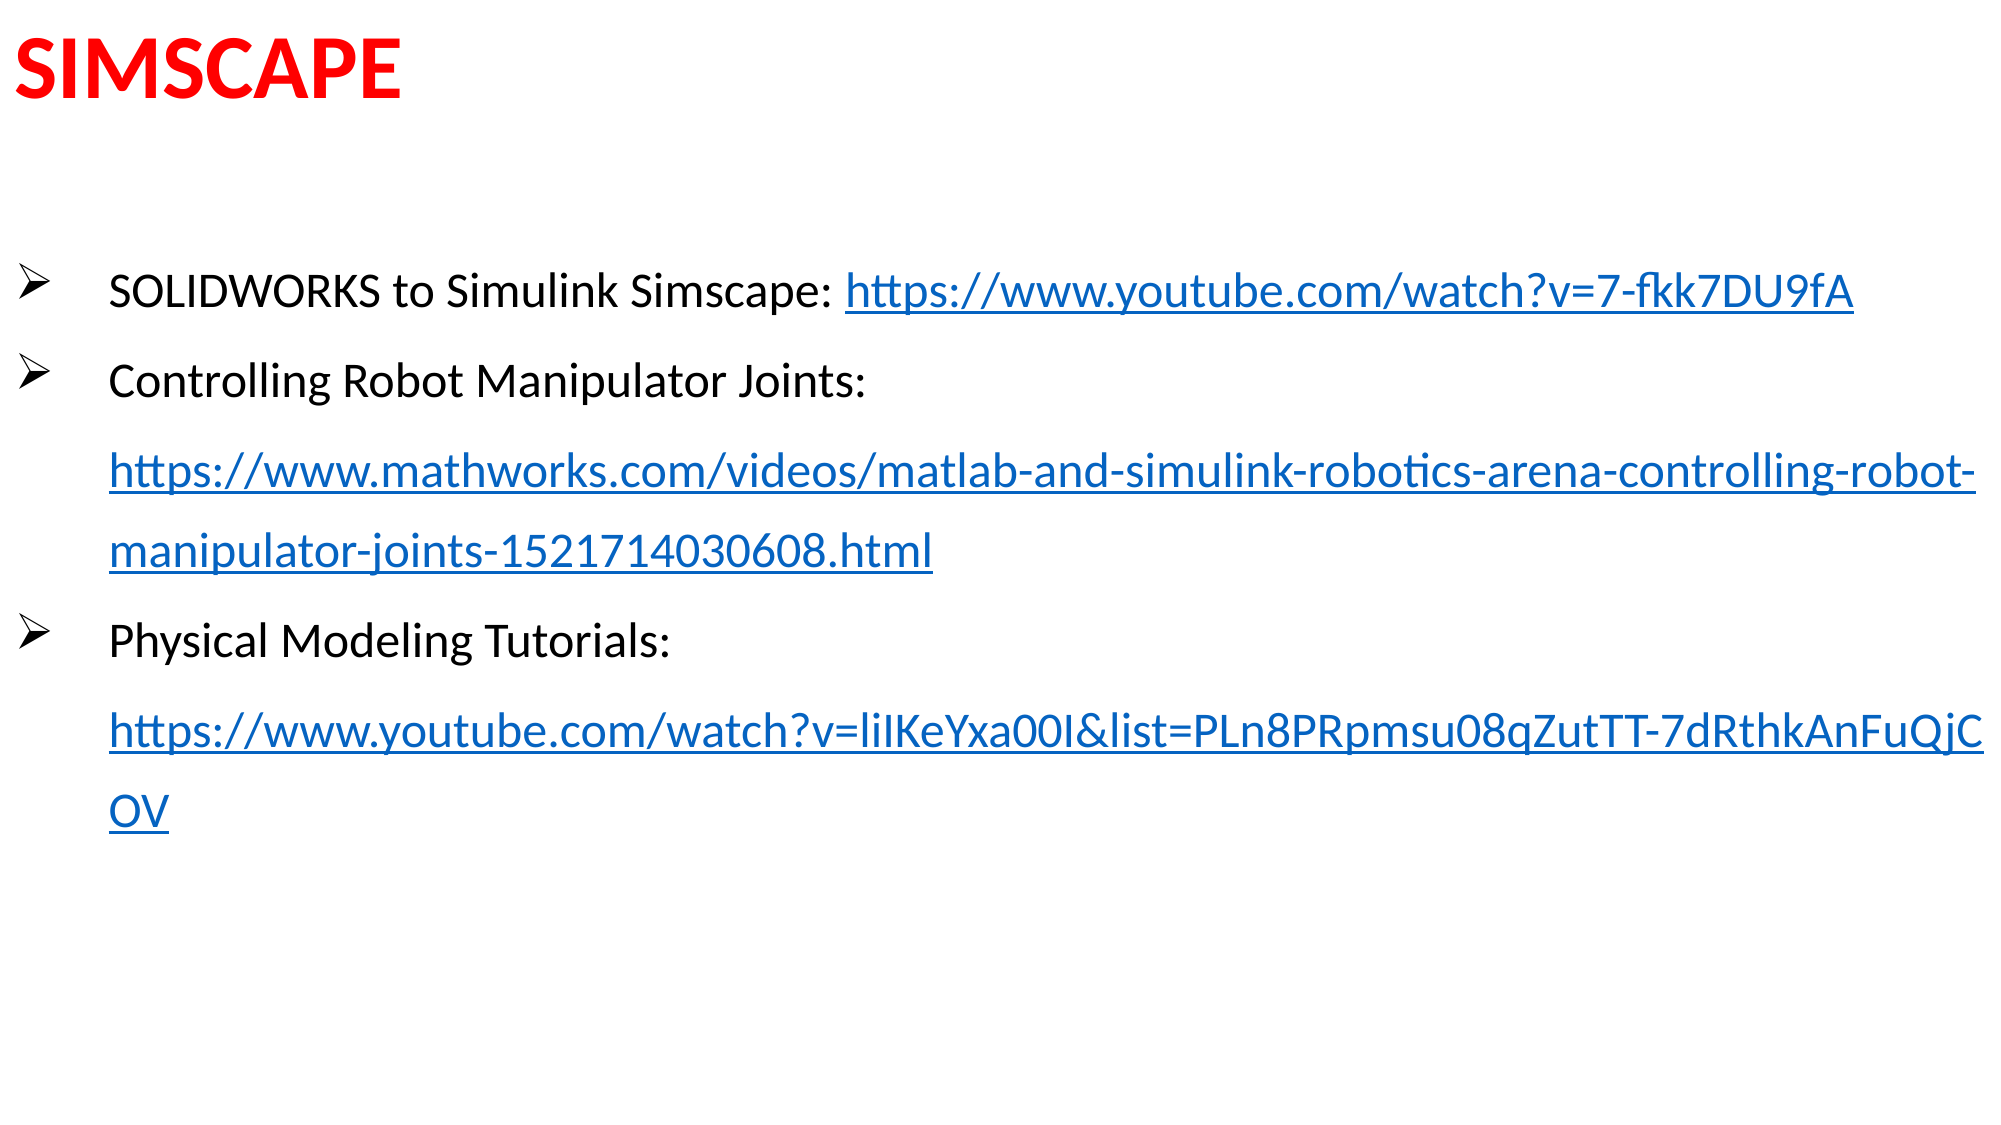

SIMSCAPE

SOLIDWORKS to Simulink Simscape: https://www.youtube.com/watch?v=7-fkk7DU9fA
Controlling Robot Manipulator Joints: https://www.mathworks.com/videos/matlab-and-simulink-robotics-arena-controlling-robot-manipulator-joints-1521714030608.html
Physical Modeling Tutorials: https://www.youtube.com/watch?v=liIKeYxa00I&list=PLn8PRpmsu08qZutTT-7dRthkAnFuQjCOV